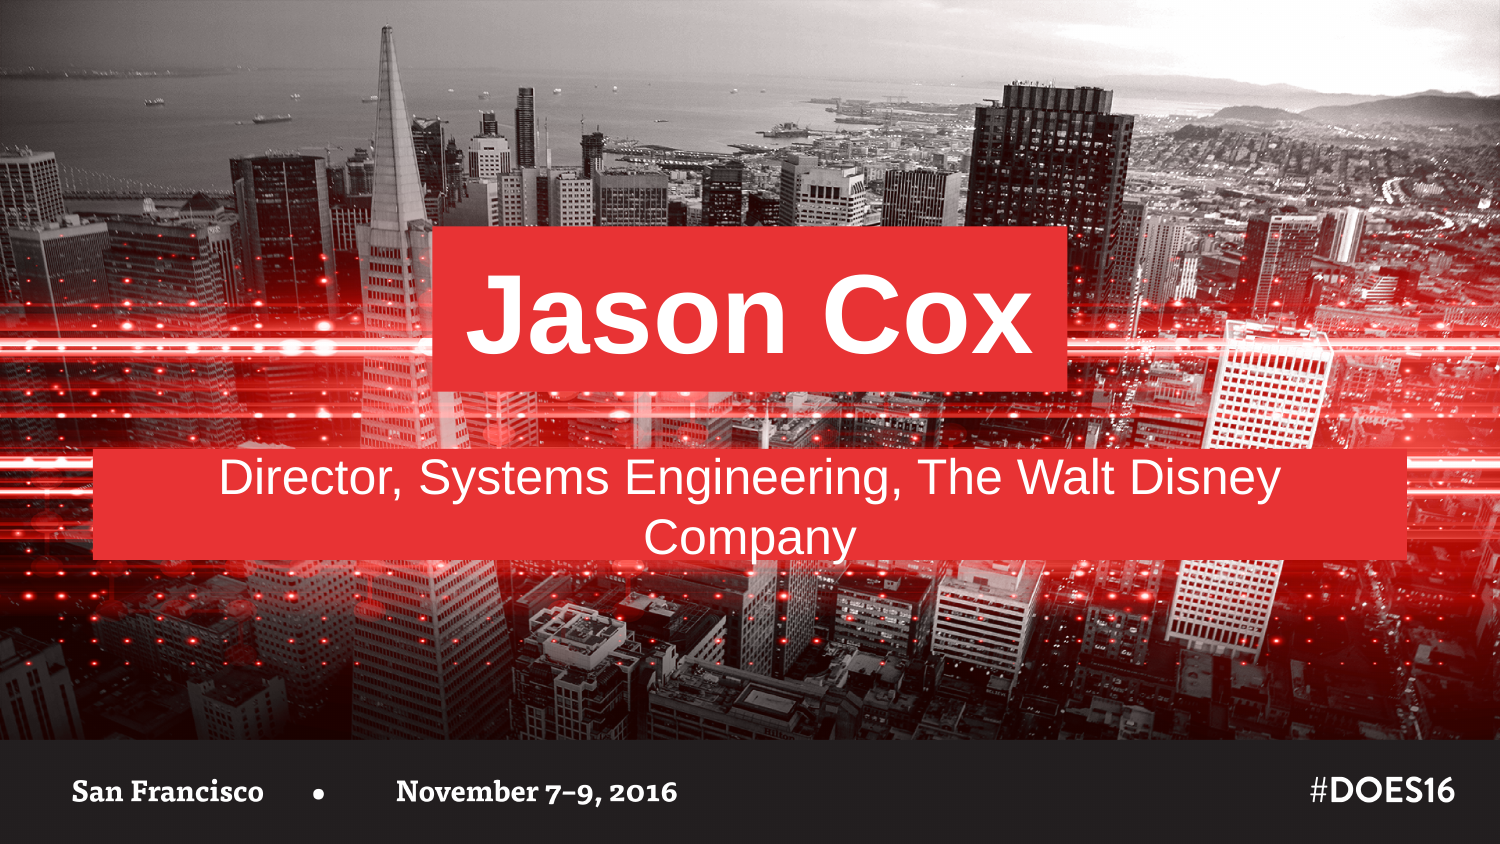

Jason Cox
Director, Systems Engineering, The Walt Disney Company